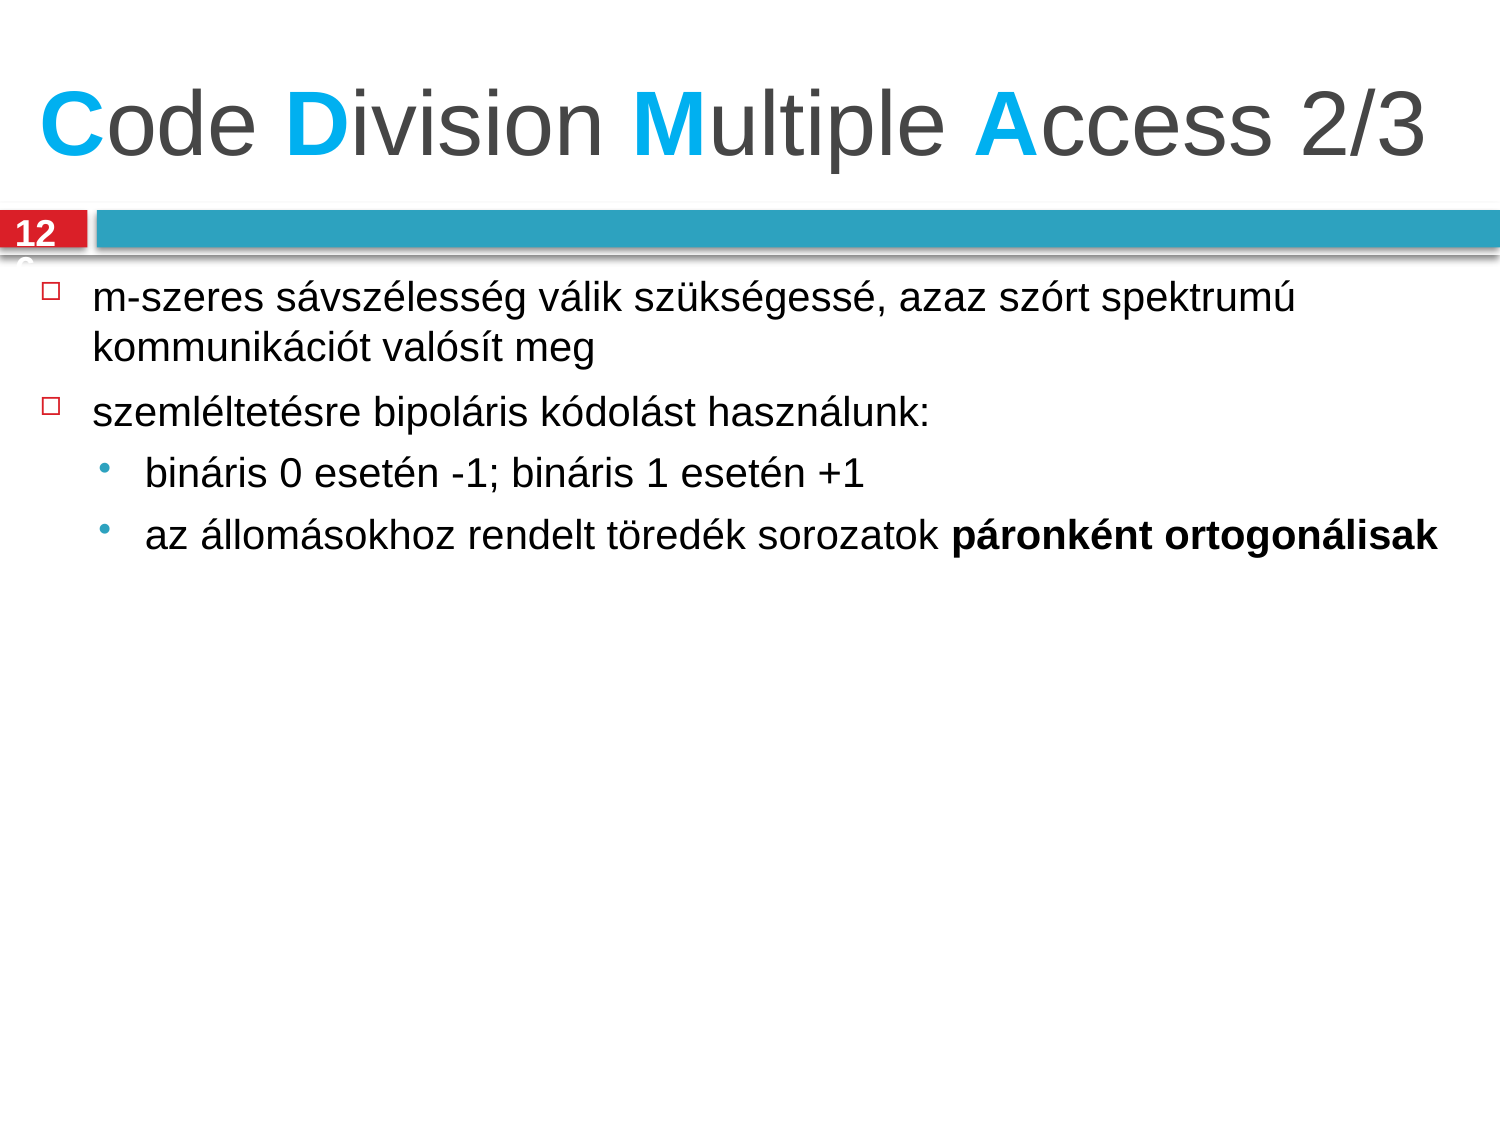

# Code Division Multiple Access 2/3
126
m-szeres sávszélesség válik szükségessé, azaz szórt spektrumú kommunikációt valósít meg
szemléltetésre bipoláris kódolást használunk:
bináris 0 esetén -1; bináris 1 esetén +1
az állomásokhoz rendelt töredék sorozatok páronként ortogonálisak